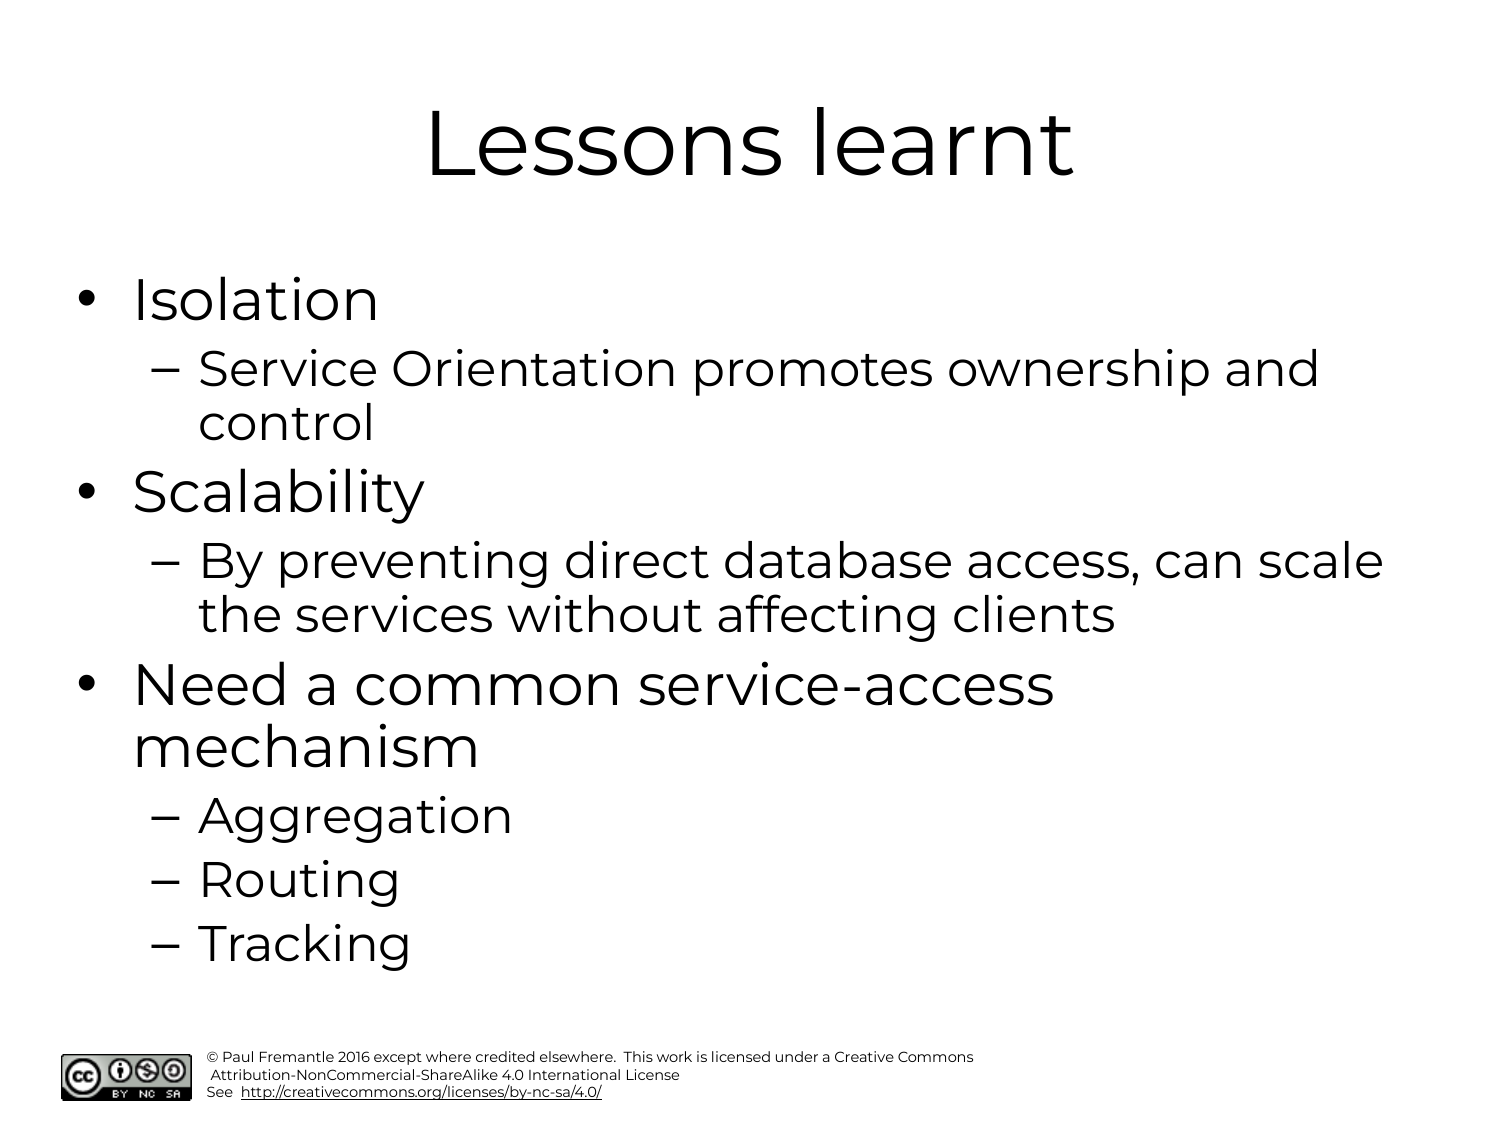

# Lessons learnt
Isolation
Service Orientation promotes ownership and control
Scalability
By preventing direct database access, can scale the services without affecting clients
Need a common service-access mechanism
Aggregation
Routing
Tracking